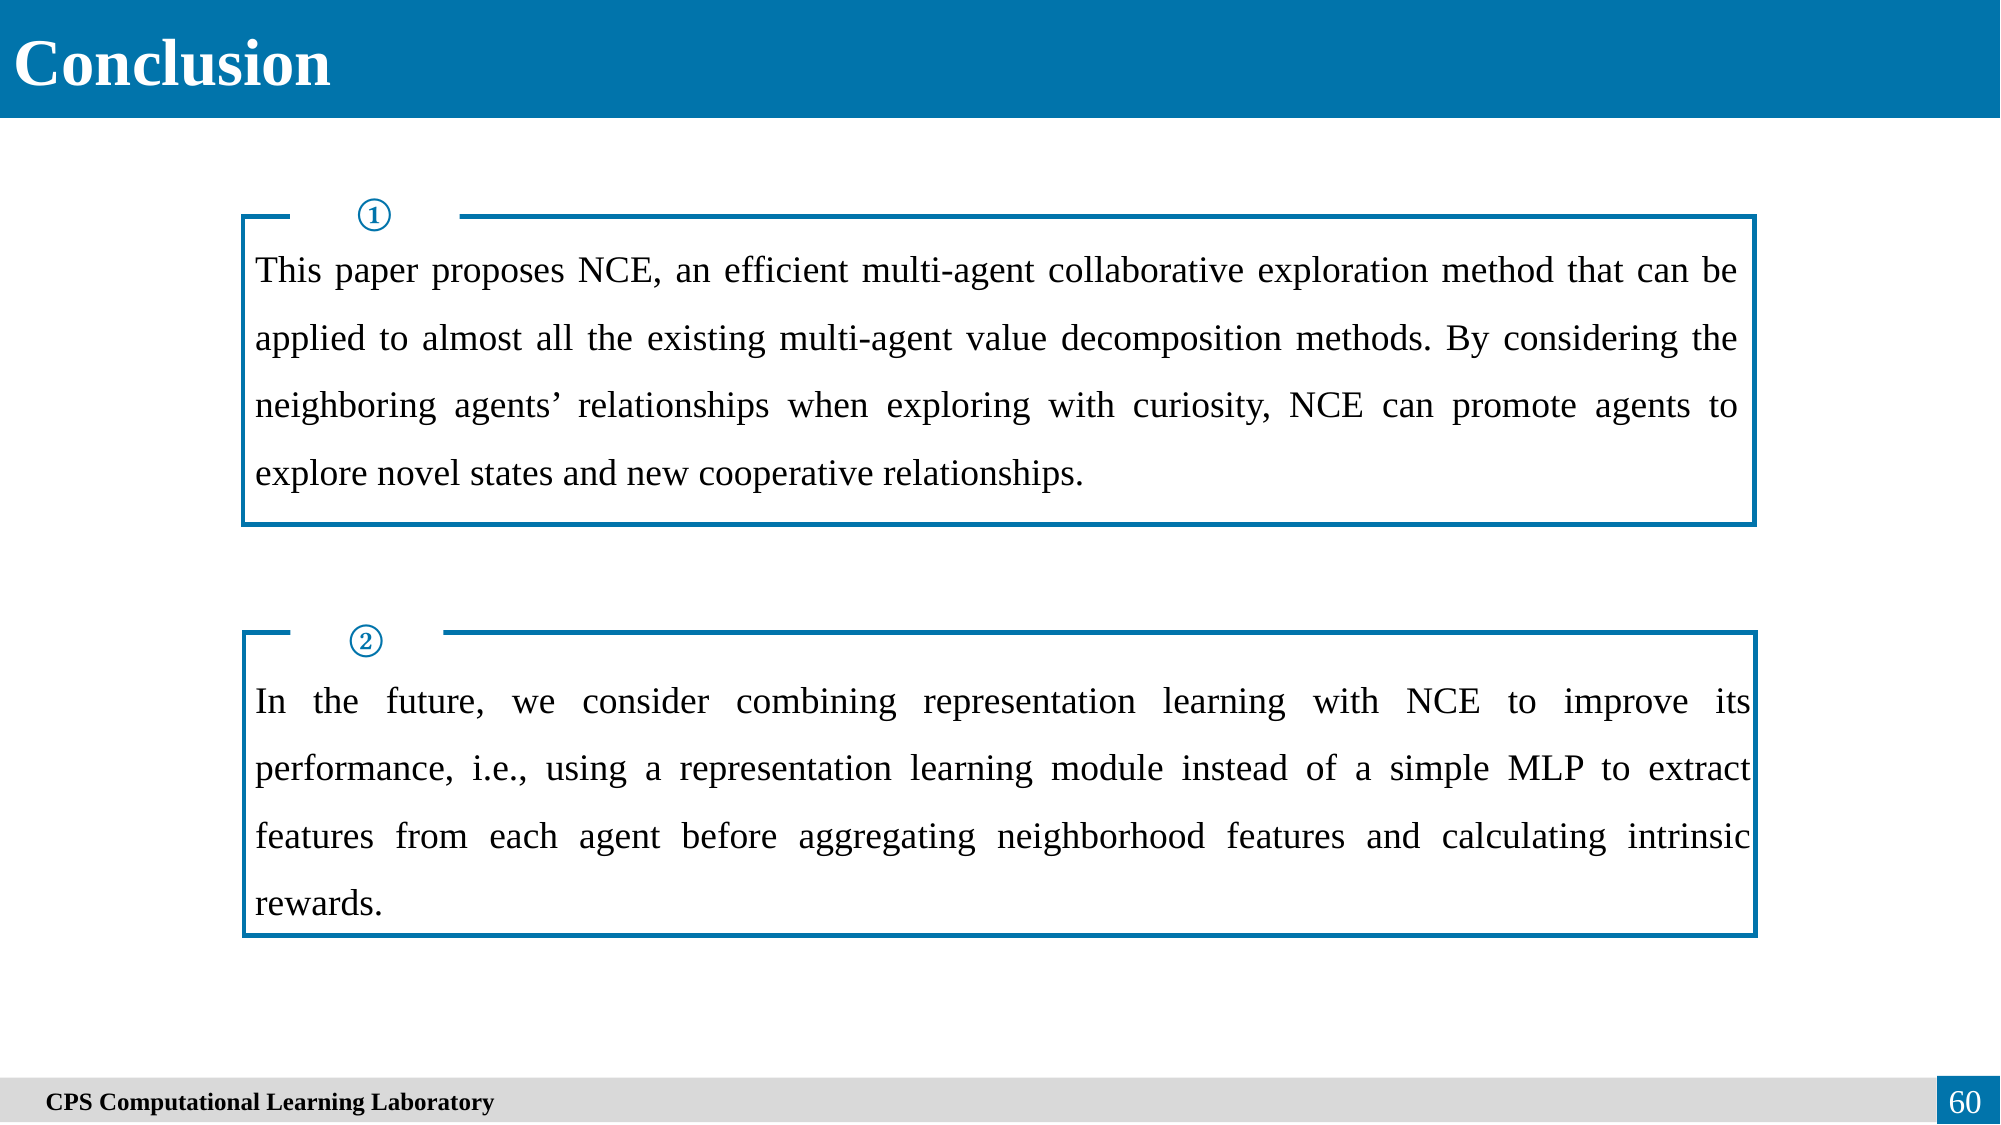

Conclusion
①
This paper proposes NCE, an efficient multi-agent collaborative exploration method that can be applied to almost all the existing multi-agent value decomposition methods. By considering the neighboring agents’ relationships when exploring with curiosity, NCE can promote agents to explore novel states and new cooperative relationships.

②

In the future, we consider combining representation learning with NCE to improve its performance, i.e., using a representation learning module instead of a simple MLP to extract features from each agent before aggregating neighborhood features and calculating intrinsic rewards.
60
　CPS Computational Learning Laboratory